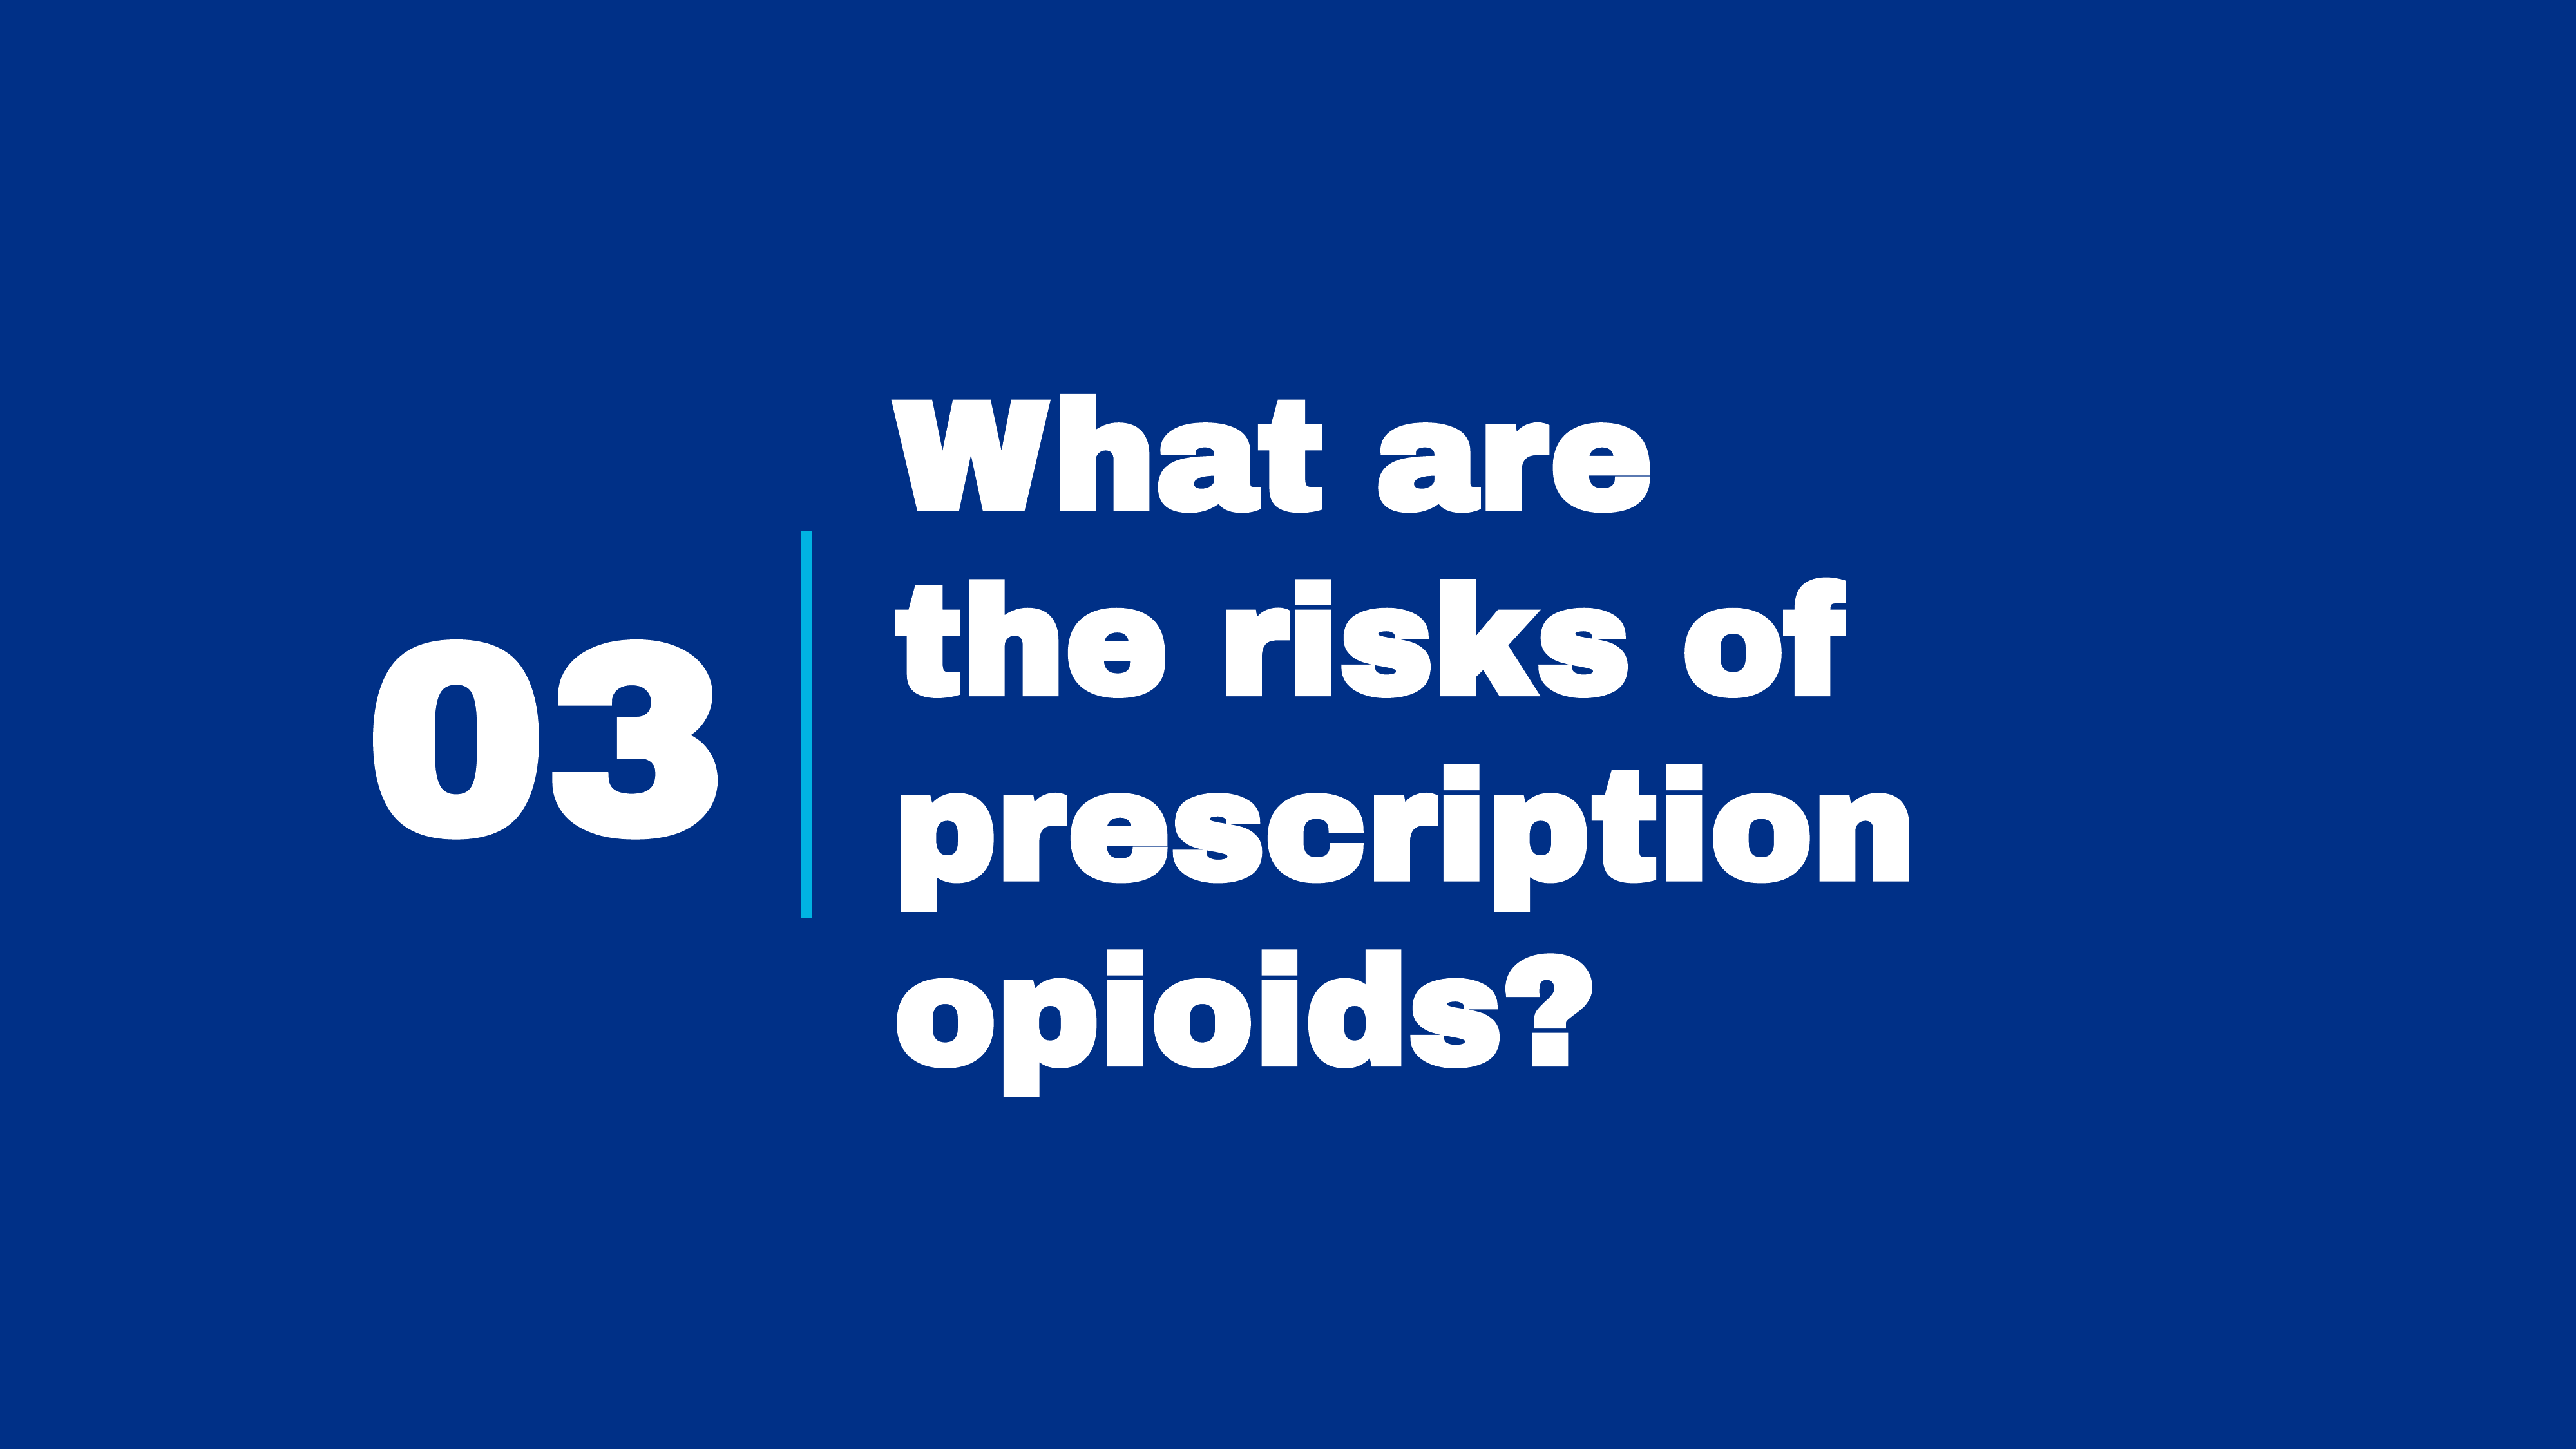

03
# What are the risks of prescription opioids?